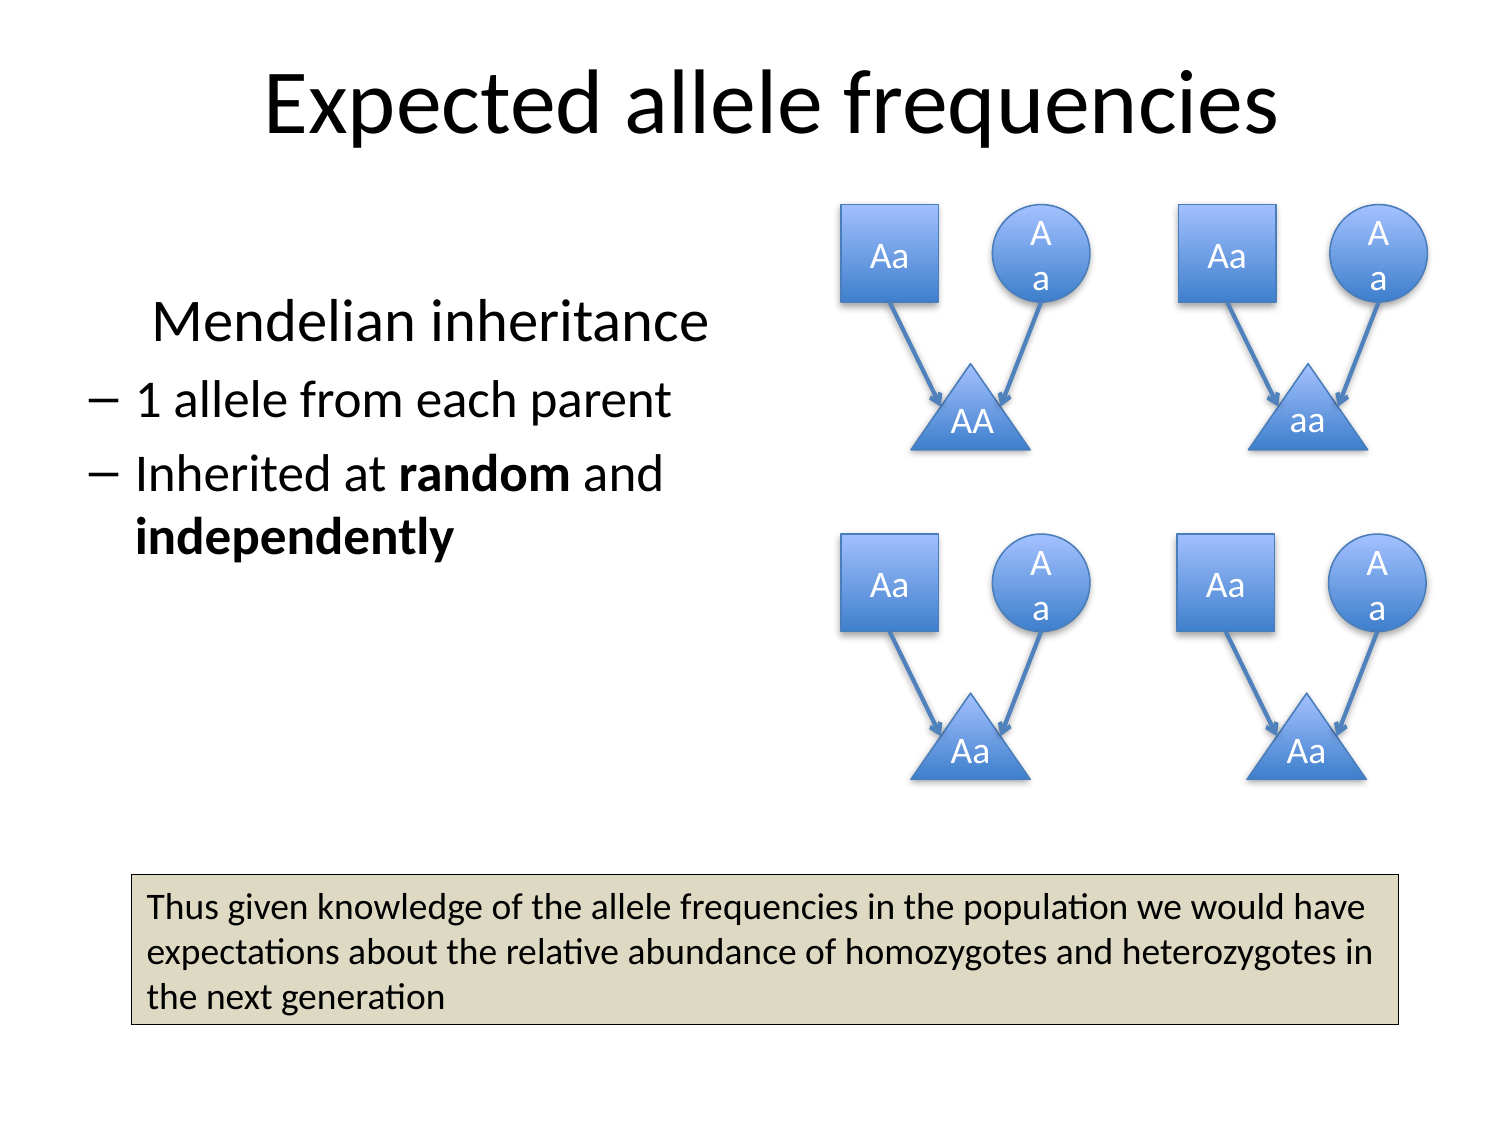

# Expected allele frequencies
Aa
Aa
Aa
Aa
	Mendelian inheritance
1 allele from each parent
Inherited at random and independently

aa
AA
Aa
Aa
Aa
Aa

Aa
Aa
Thus given knowledge of the allele frequencies in the population we would have
expectations about the relative abundance of homozygotes and heterozygotes in
the next generation